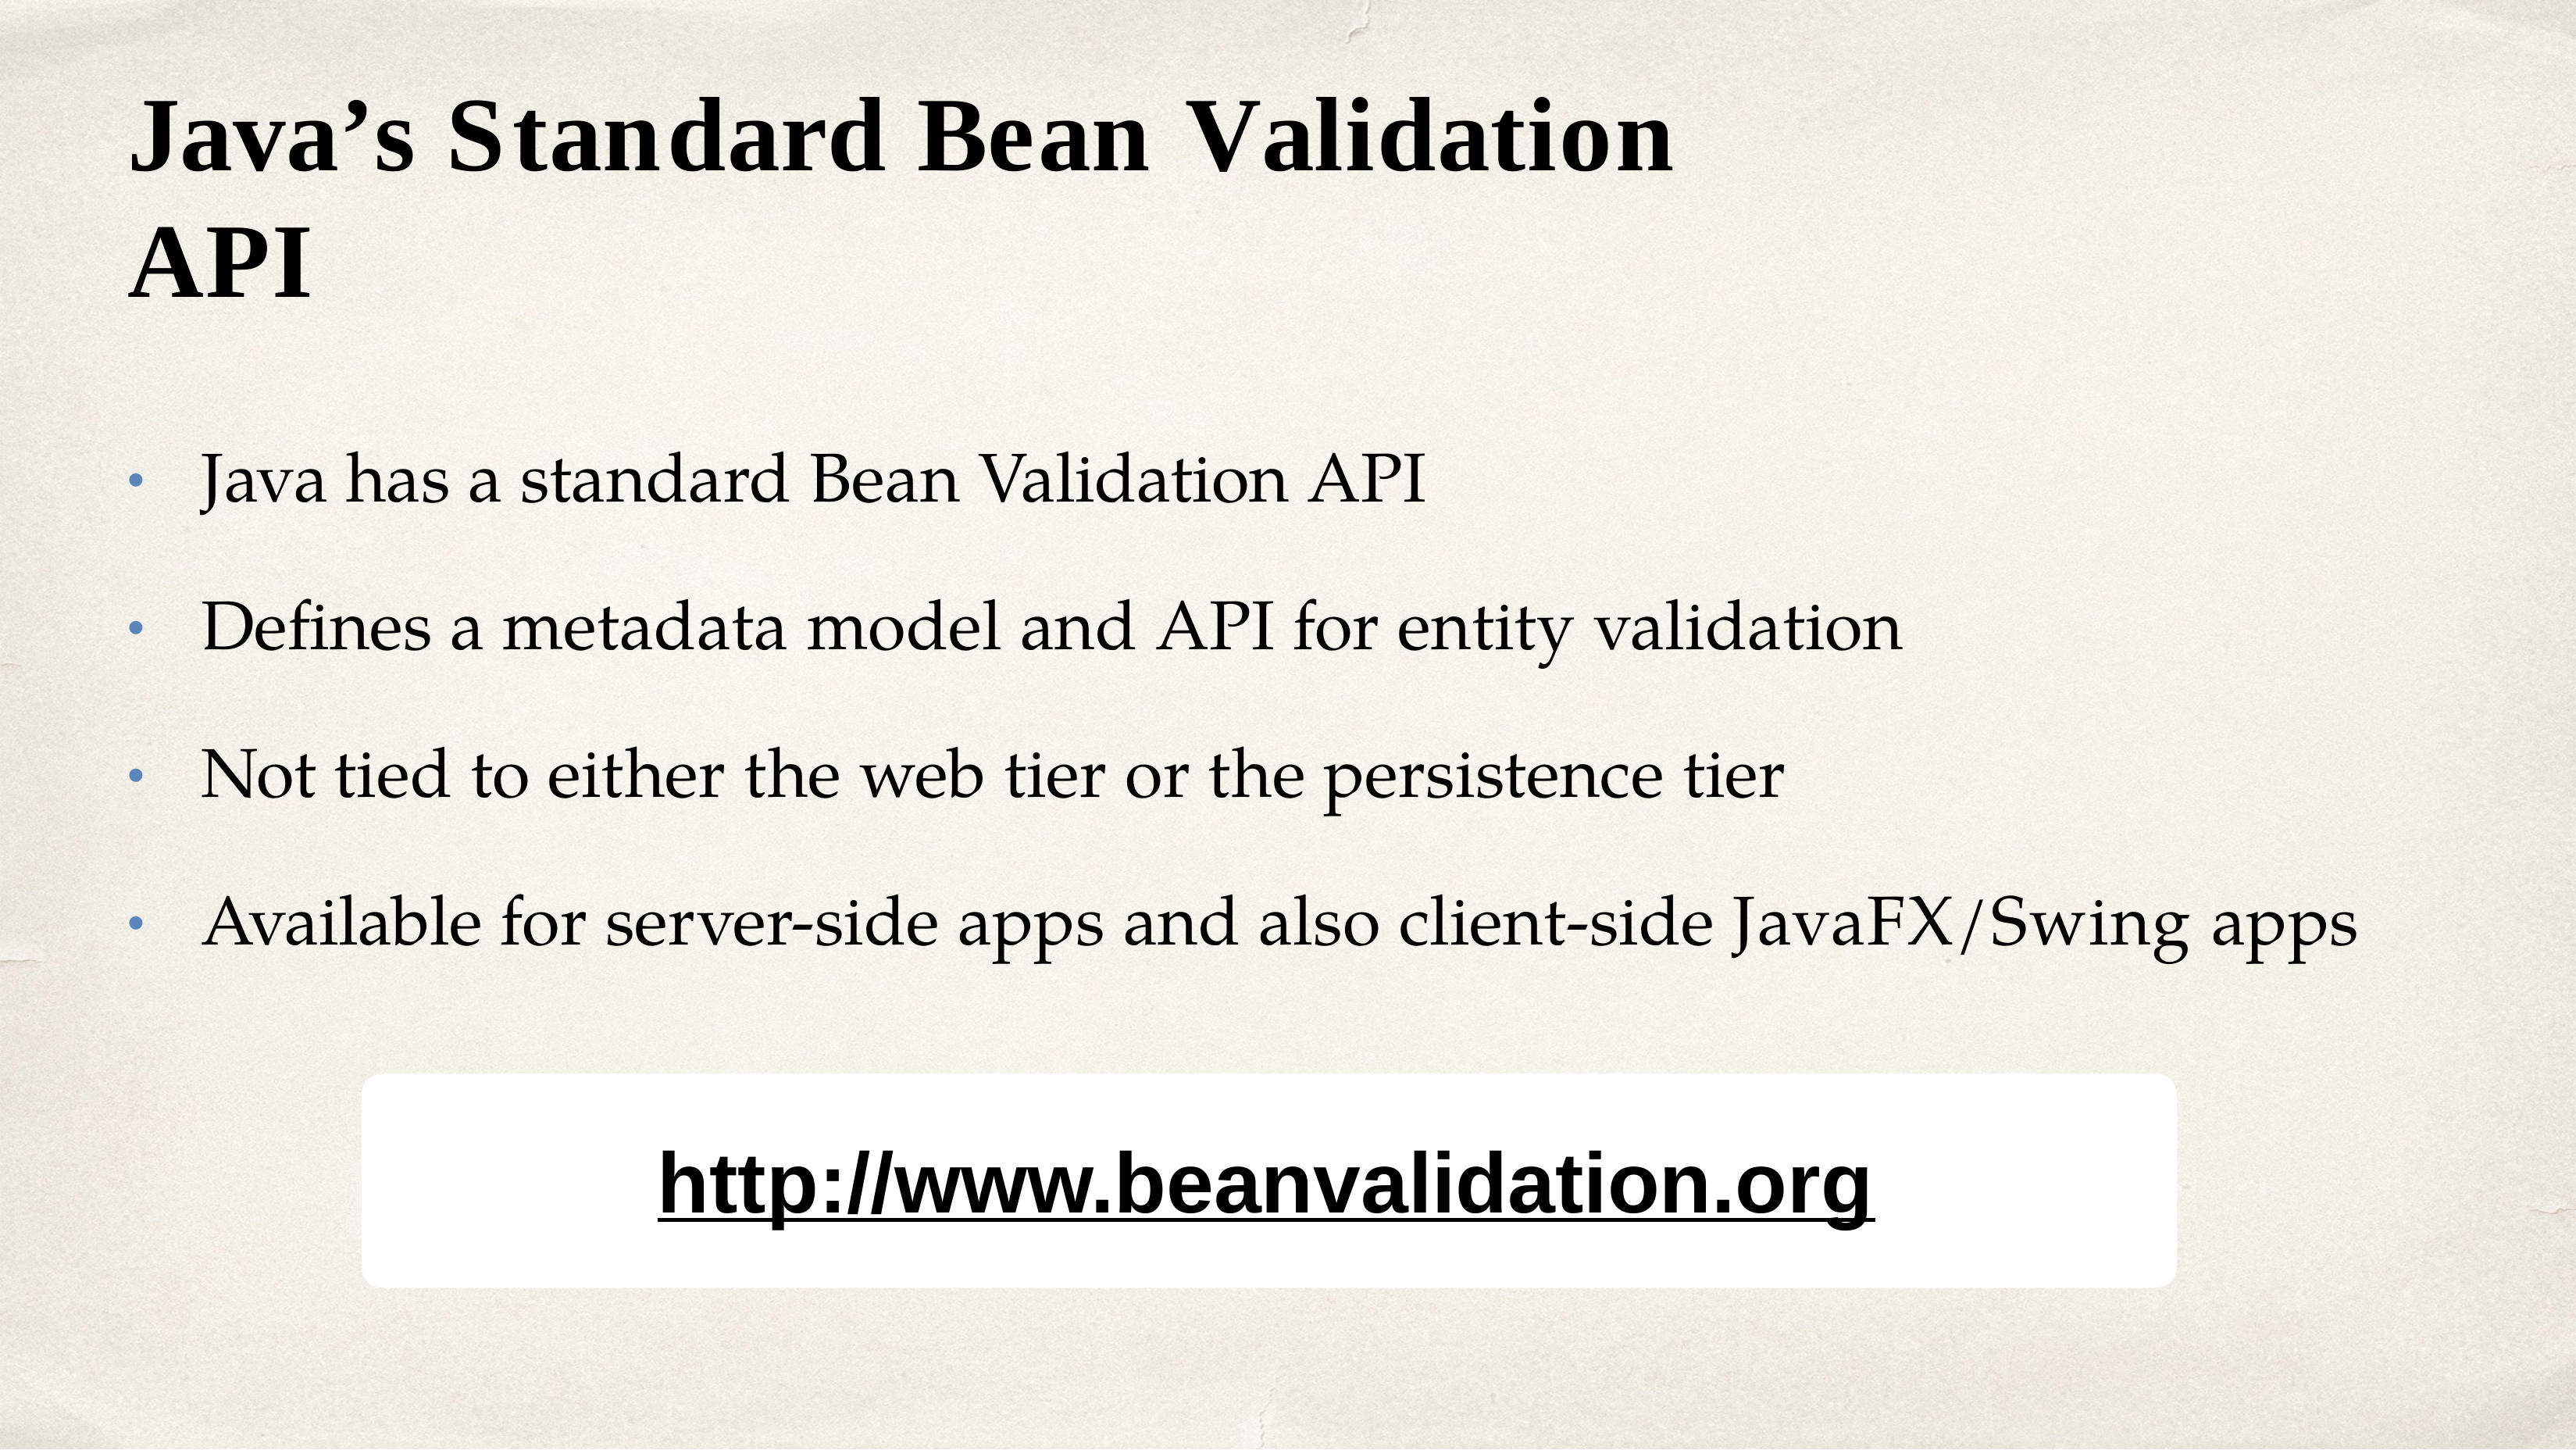

# Java’s Standard Bean Validation API
Java has a standard Bean Validation API
•
Defines a metadata model and API for entity validation
•
Not tied to either the web tier or the persistence tier
•
Available for server-side apps and also client-side JavaFX/Swing apps
•

http://www.beanvalidation.org